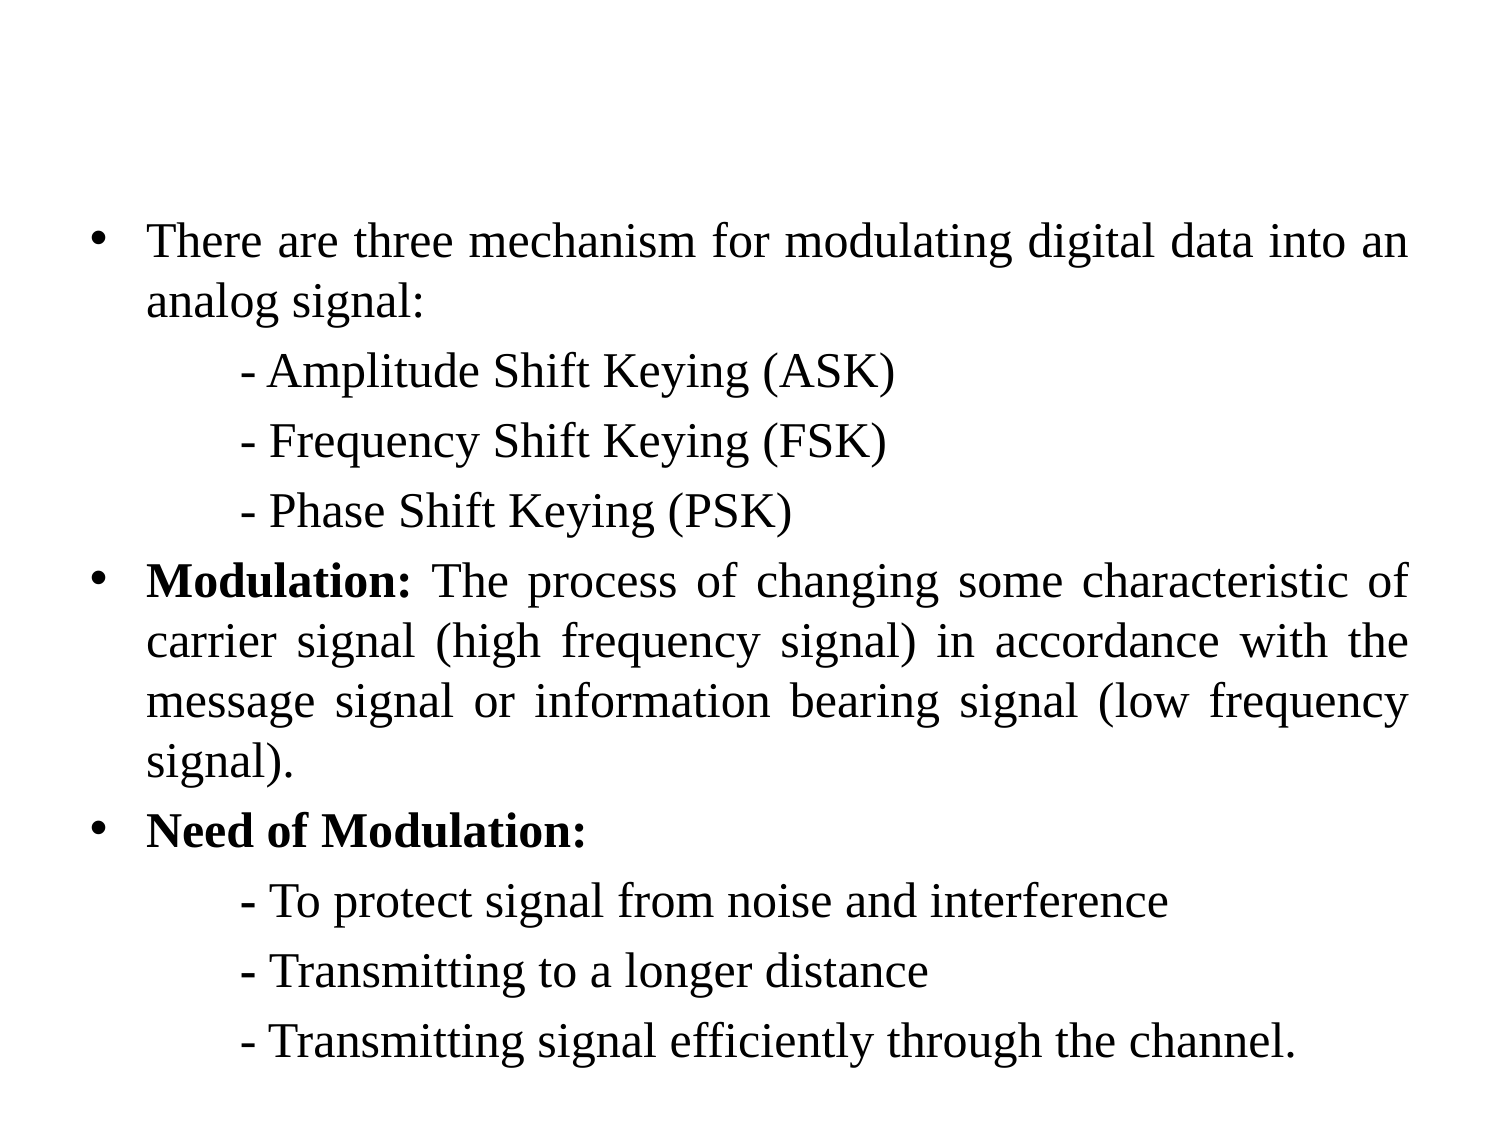

#
There are three mechanism for modulating digital data into an analog signal:
	- Amplitude Shift Keying (ASK)
	- Frequency Shift Keying (FSK)
	- Phase Shift Keying (PSK)
Modulation: The process of changing some characteristic of carrier signal (high frequency signal) in accordance with the message signal or information bearing signal (low frequency signal).
Need of Modulation:
	- To protect signal from noise and interference
	- Transmitting to a longer distance
	- Transmitting signal efficiently through the channel.